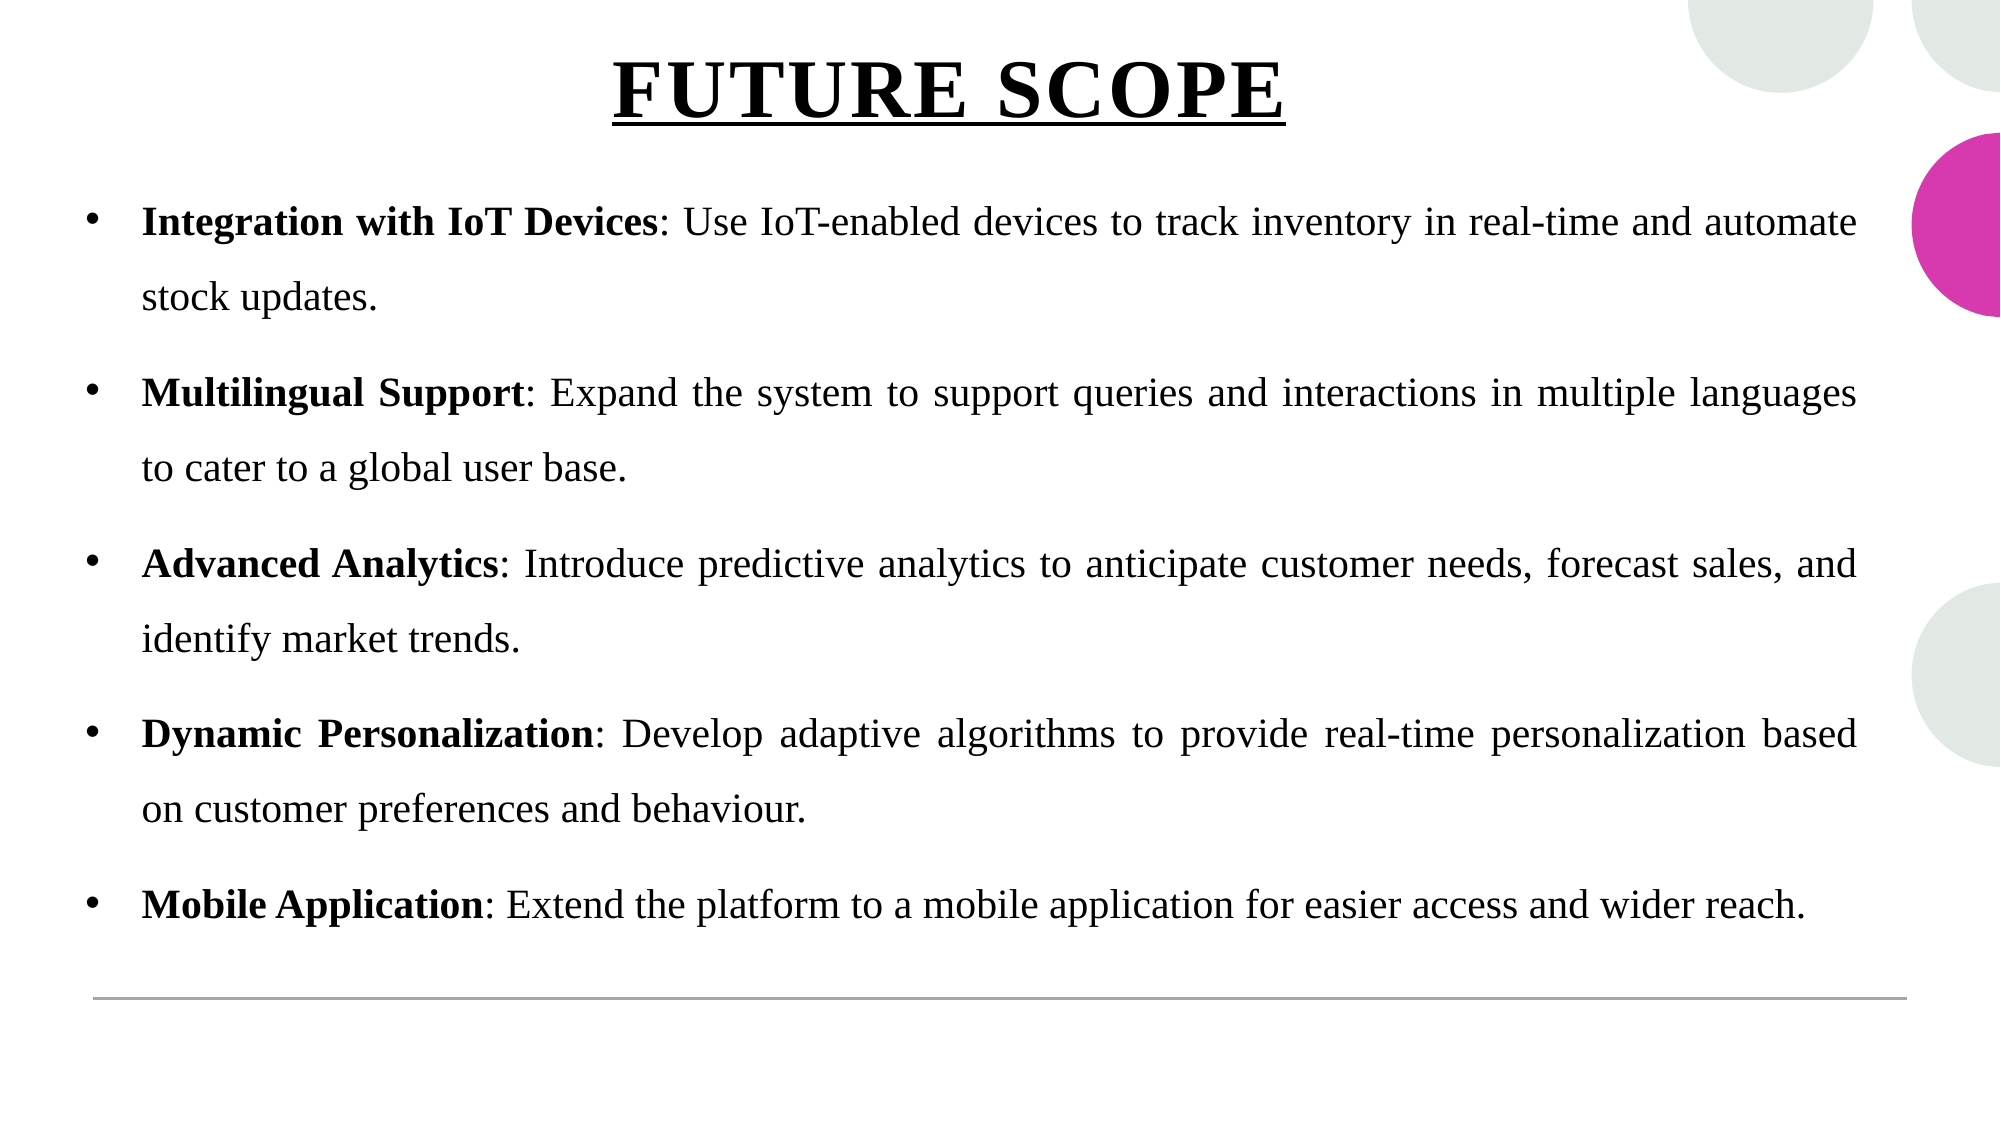

# FUTURE SCOPE
Integration with IoT Devices: Use IoT-enabled devices to track inventory in real-time and automate stock updates.
Multilingual Support: Expand the system to support queries and interactions in multiple languages to cater to a global user base.
Advanced Analytics: Introduce predictive analytics to anticipate customer needs, forecast sales, and identify market trends.
Dynamic Personalization: Develop adaptive algorithms to provide real-time personalization based on customer preferences and behaviour.
Mobile Application: Extend the platform to a mobile application for easier access and wider reach.